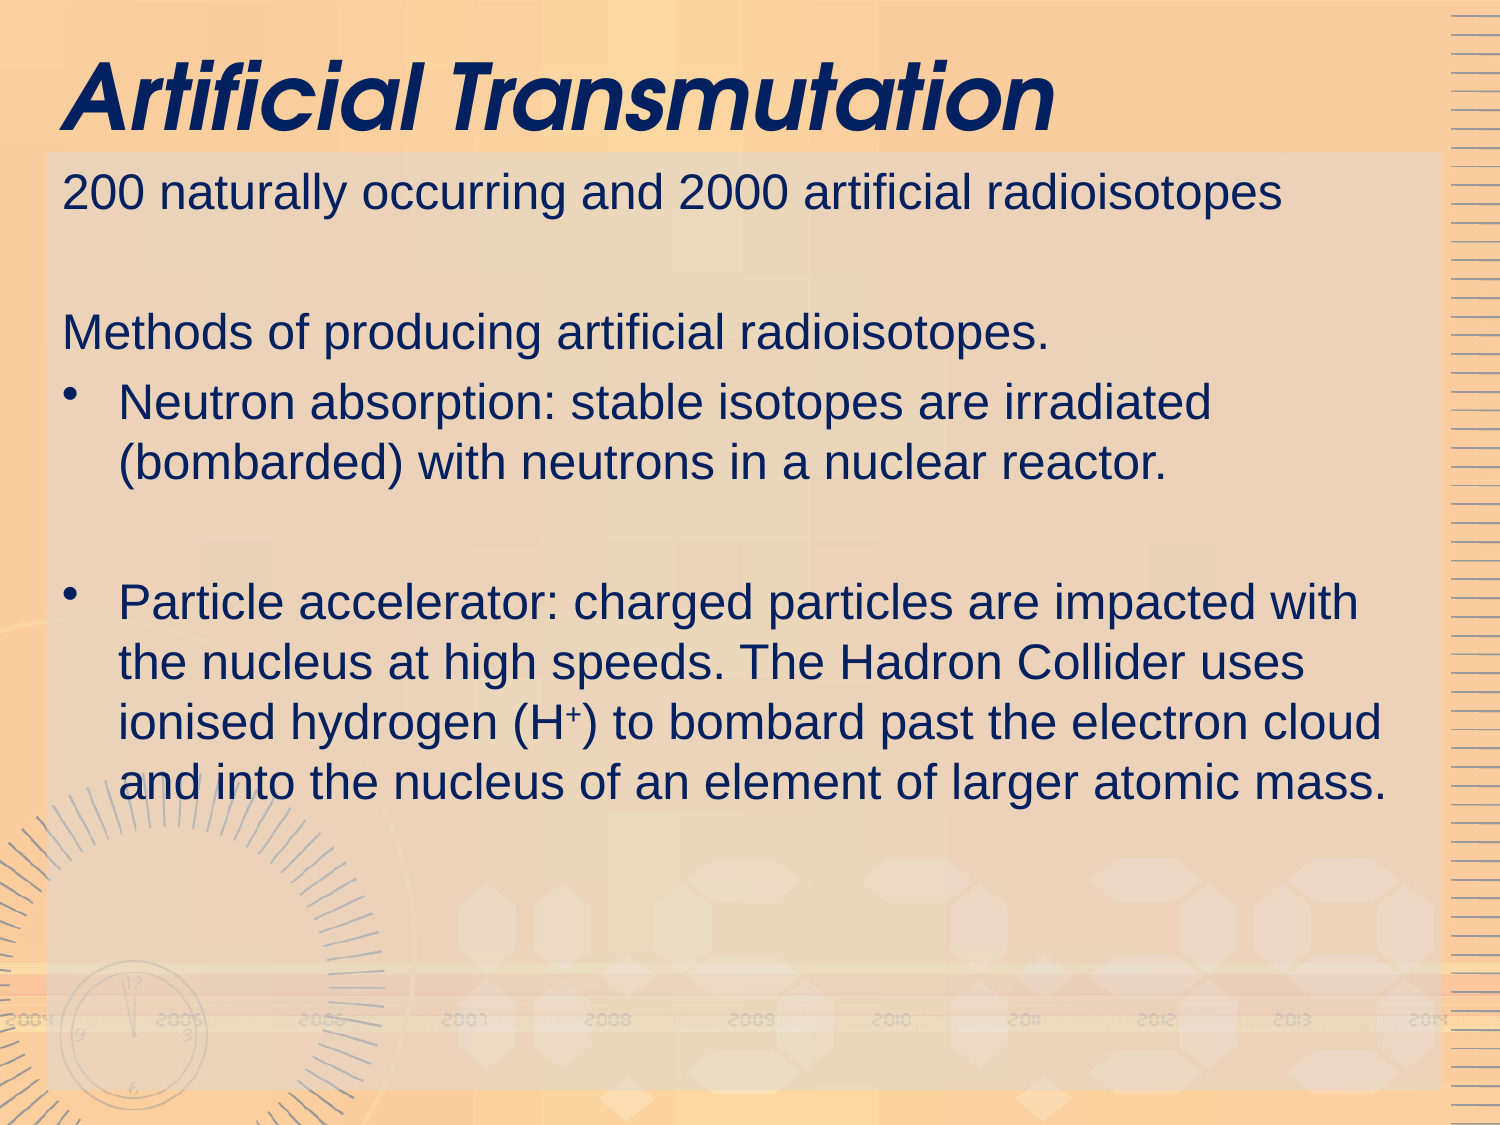

# Artificial Transmutation
200 naturally occurring and 2000 artificial radioisotopes

Methods of producing artificial radioisotopes.
Neutron absorption: stable isotopes are irradiated (bombarded) with neutrons in a nuclear reactor.

Particle accelerator: charged particles are impacted with the nucleus at high speeds. The Hadron Collider uses ionised hydrogen (H+) to bombard past the electron cloud and into the nucleus of an element of larger atomic mass.